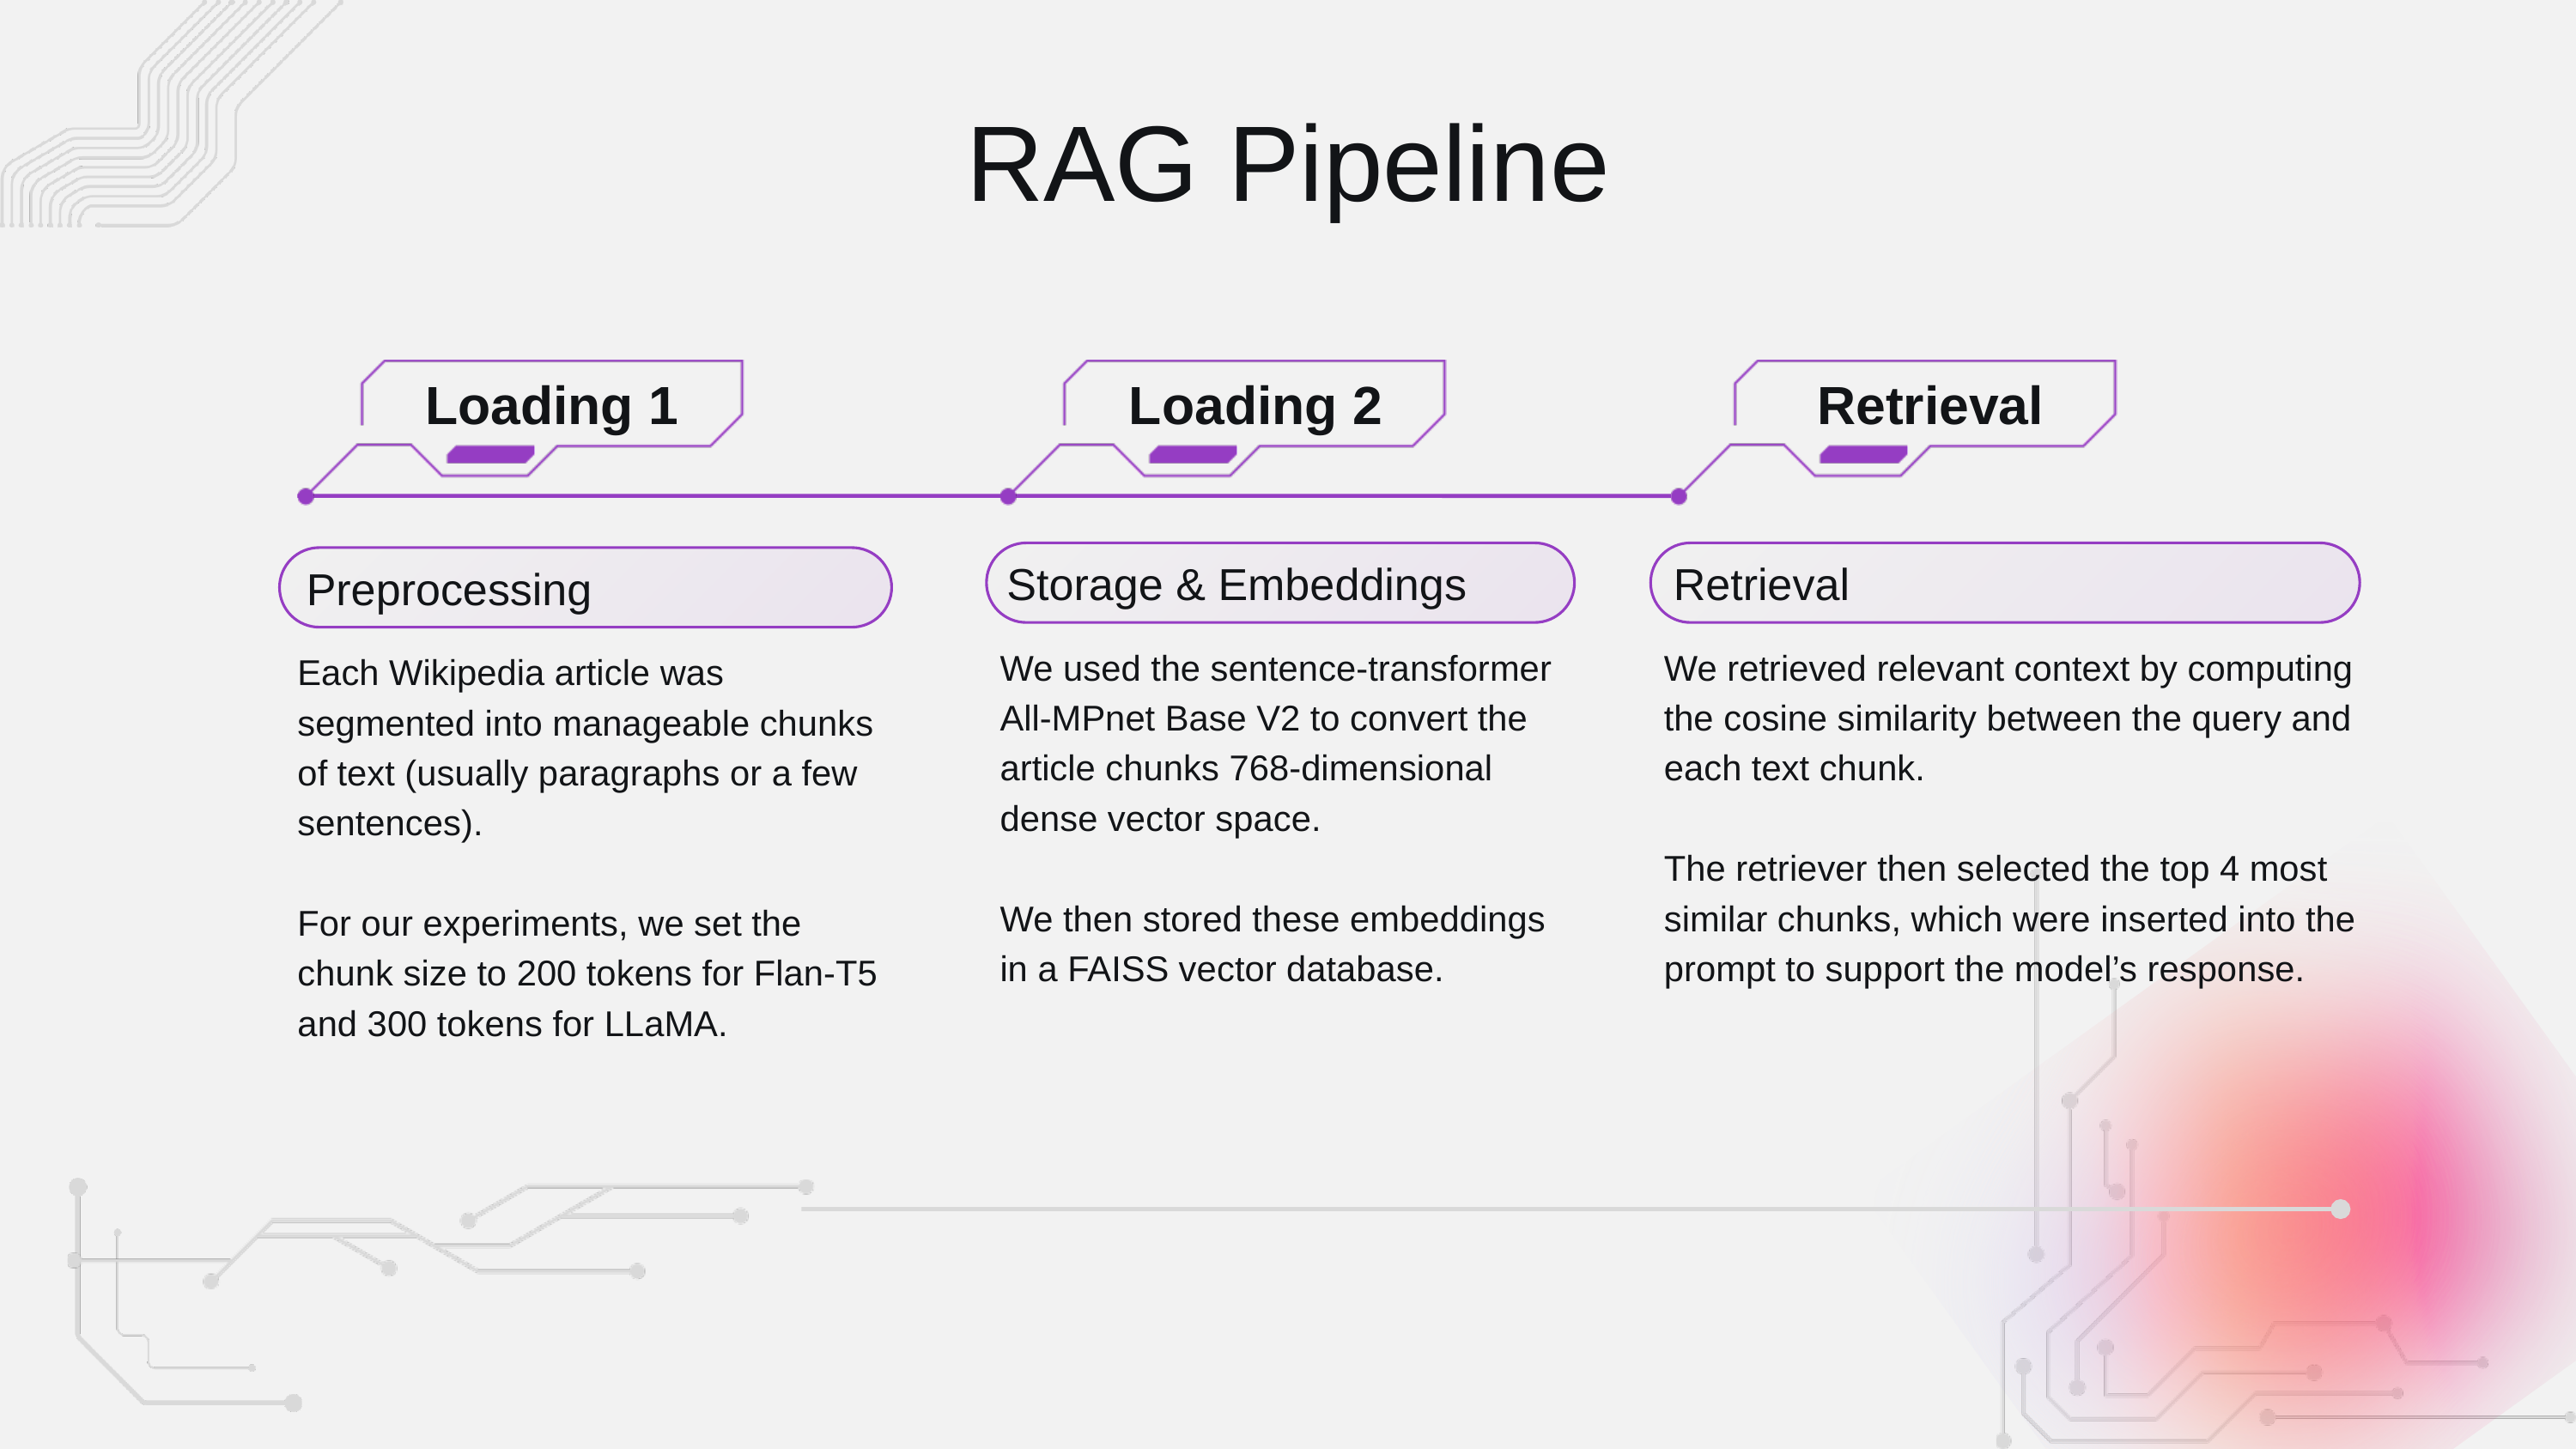

RAG Pipeline

Loading 1
Loading 2
Retrieval

Storage & Embeddings
Retrieval
Preprocessing
We used the sentence-transformer All-MPnet Base V2 to convert the article chunks 768-dimensional dense vector space.

We then stored these embeddings in a FAISS vector database.
We retrieved relevant context by computing the cosine similarity between the query and each text chunk.

The retriever then selected the top 4 most similar chunks, which were inserted into the prompt to support the model’s response.
Each Wikipedia article was segmented into manageable chunks of text (usually paragraphs or a few sentences).

For our experiments, we set the chunk size to 200 tokens for Flan-T5 and 300 tokens for LLaMA.